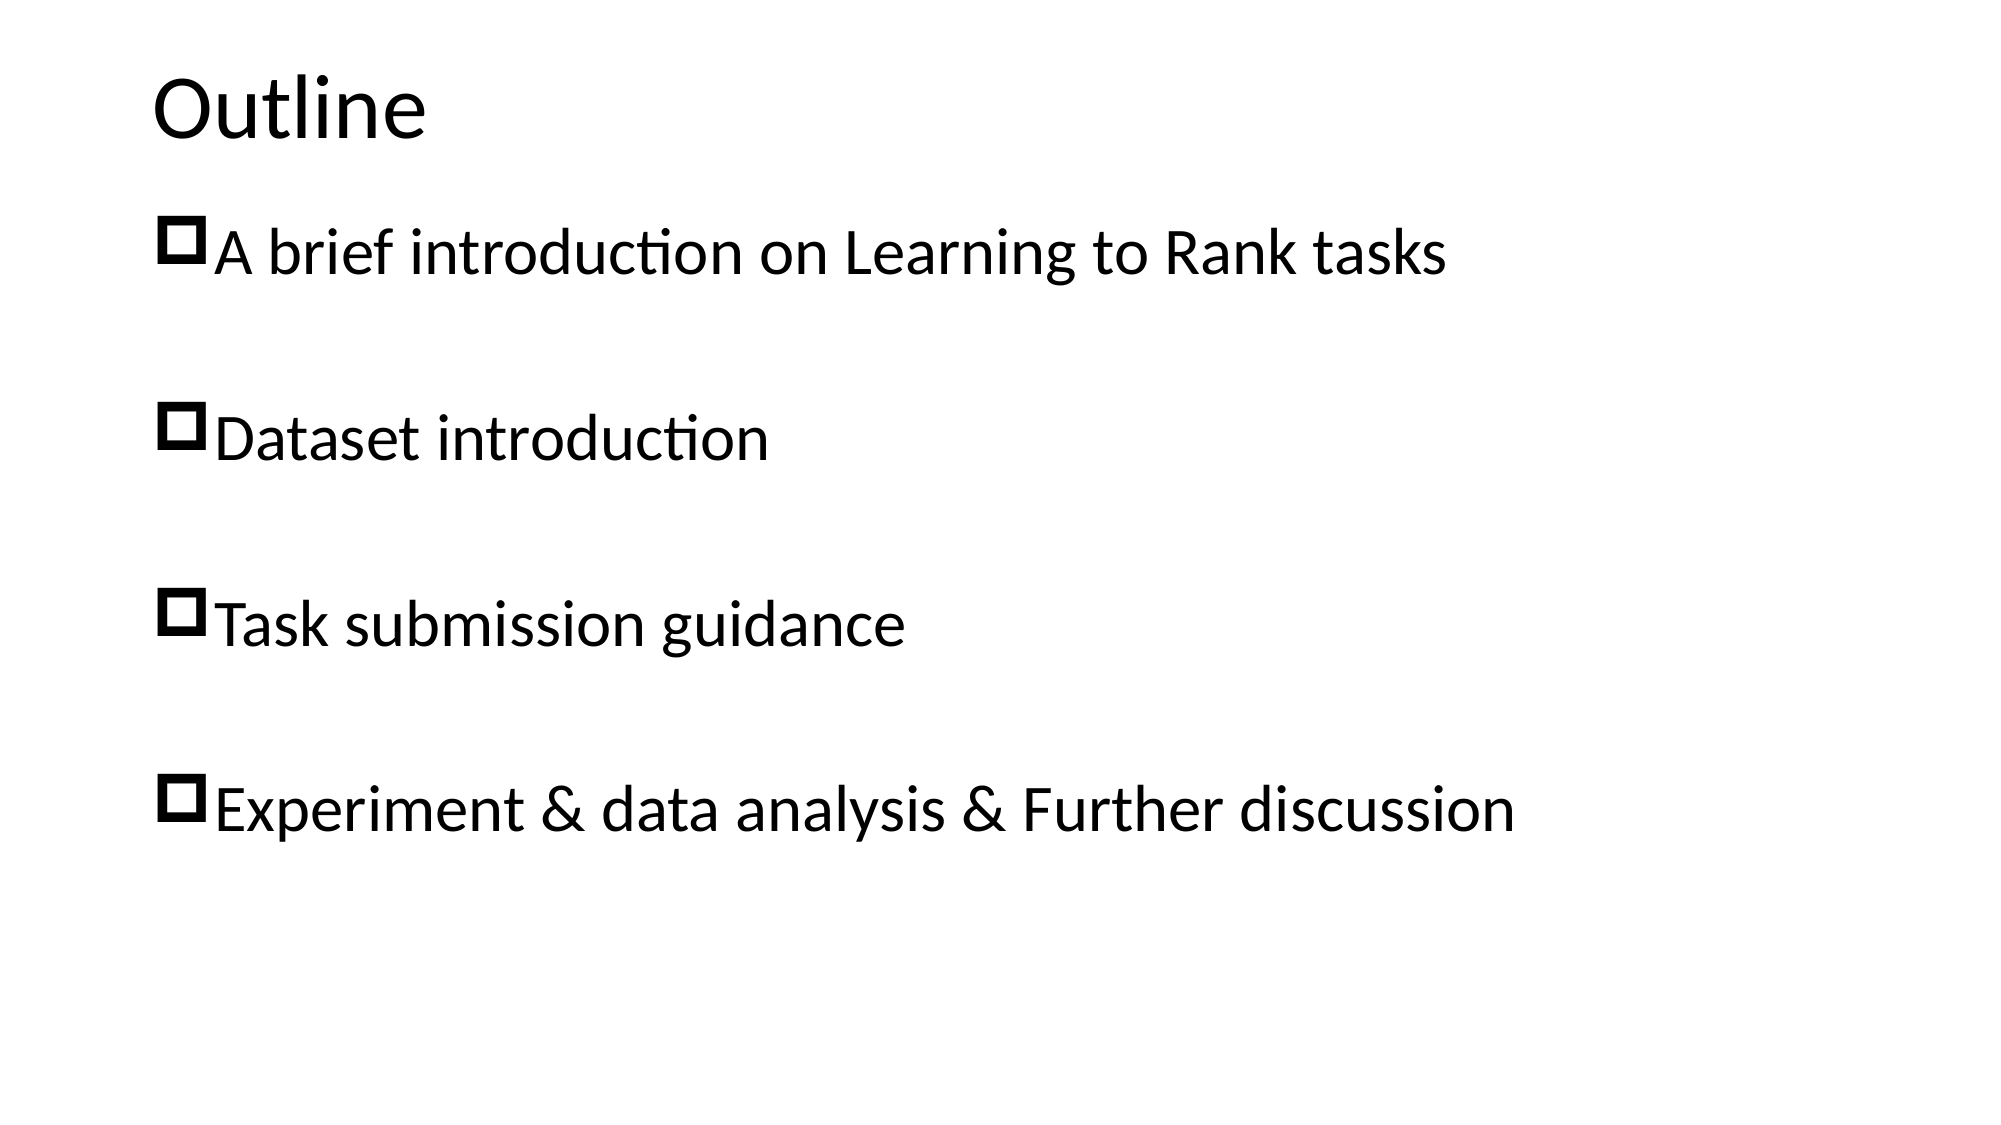

# Outline
A brief introduction on Learning to Rank tasks

Dataset introduction

Task submission guidance

Experiment & data analysis & Further discussion